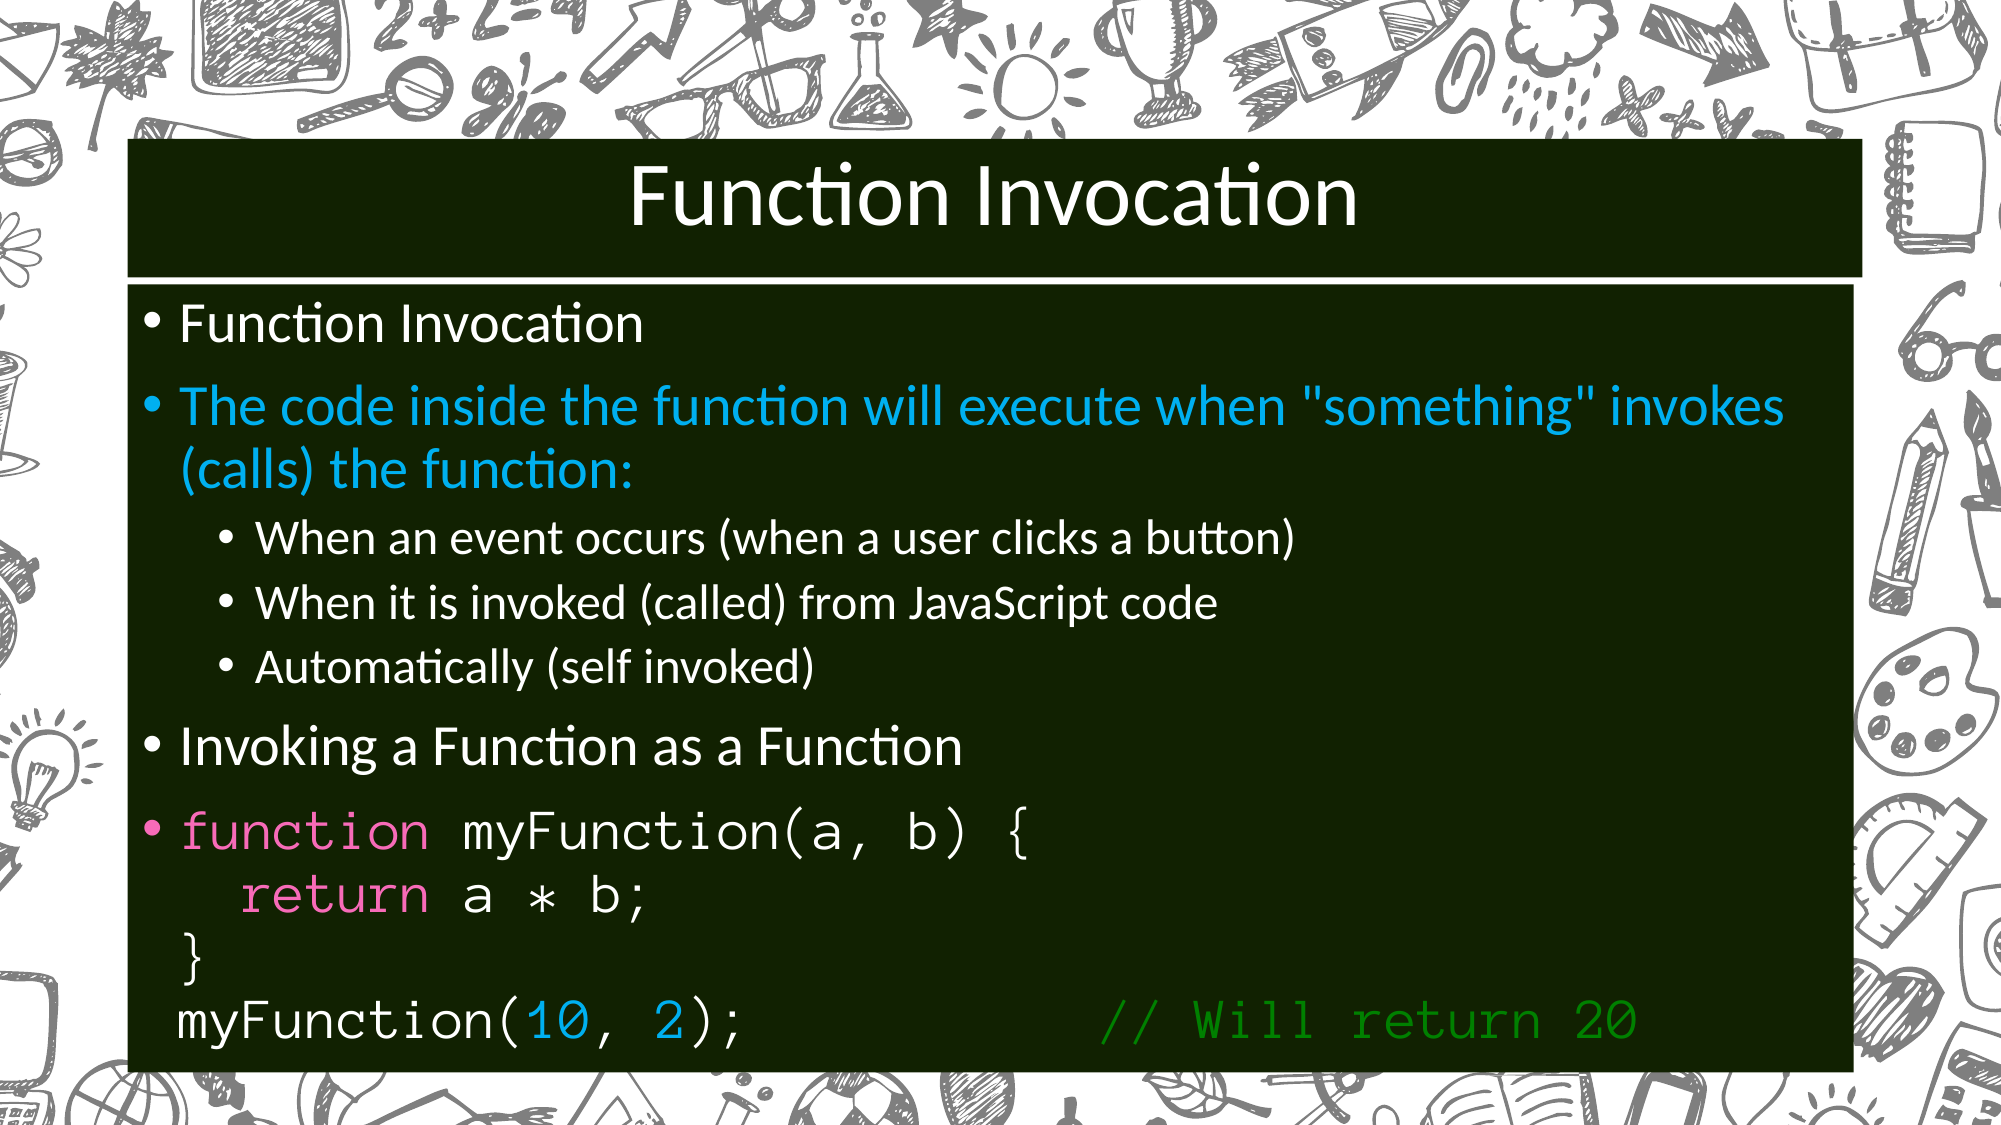

# Function Invocation
Function Invocation
The code inside the function will execute when "something" invokes (calls) the function:
When an event occurs (when a user clicks a button)
When it is invoked (called) from JavaScript code
Automatically (self invoked)
Invoking a Function as a Function
function myFunction(a, b) {
  return a * b;
}
myFunction(10, 2);           // Will return 20